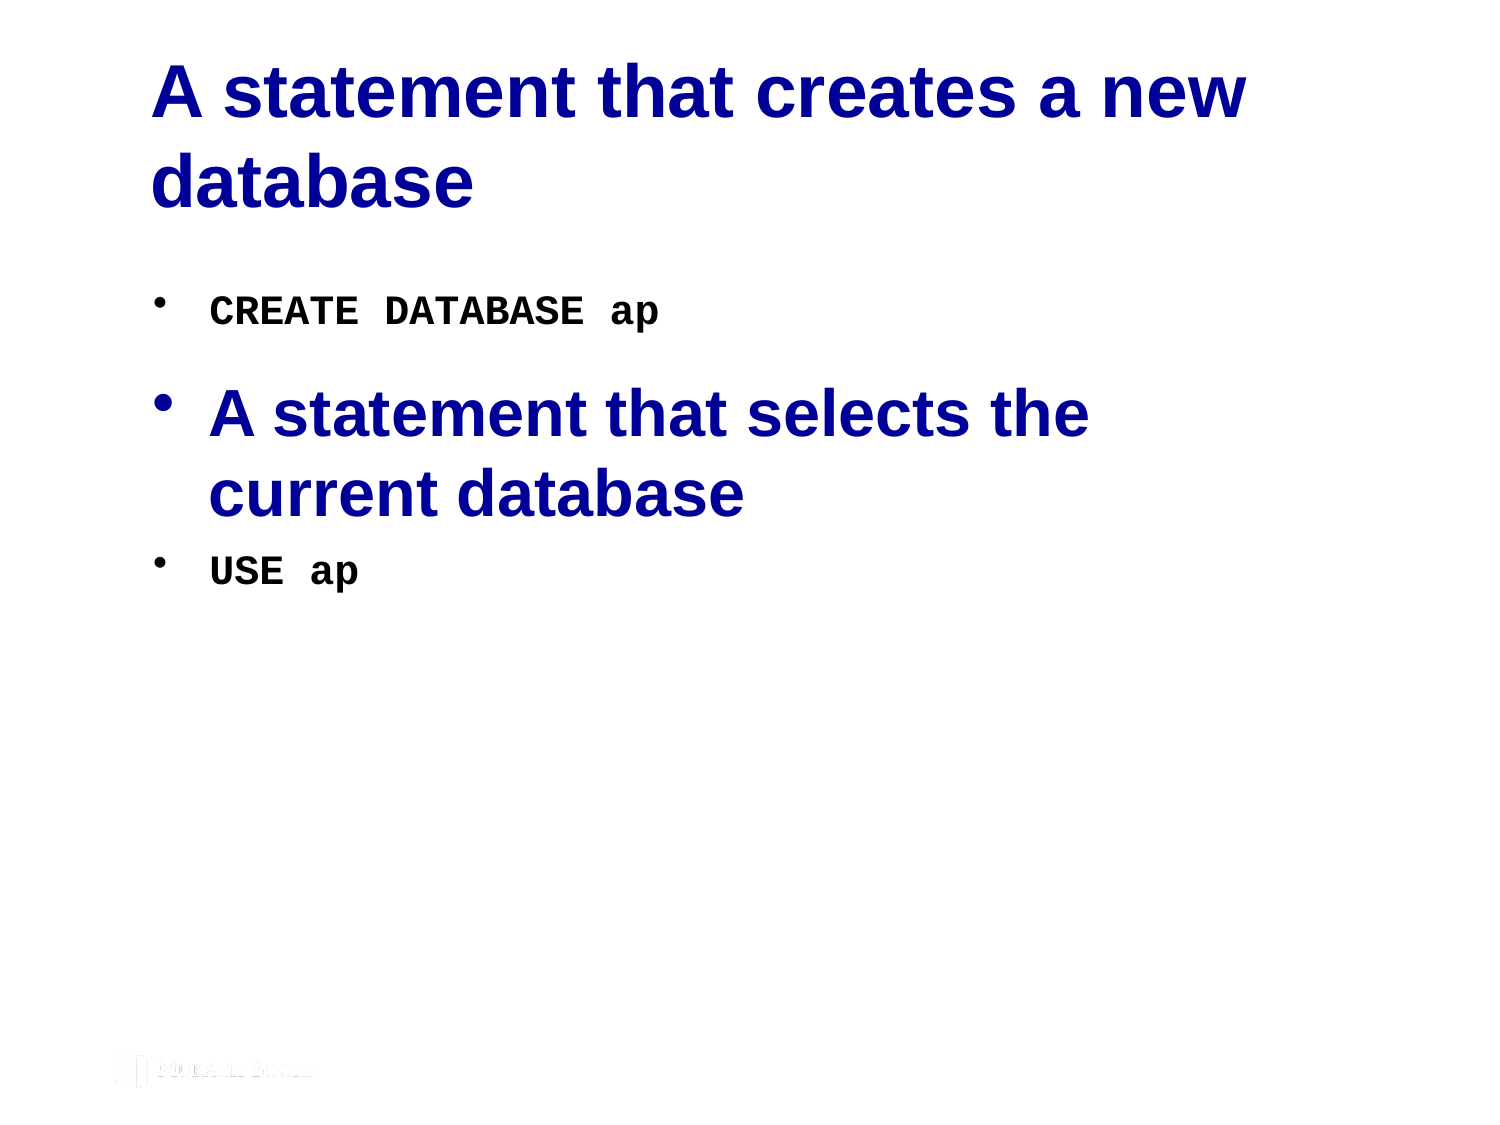

# A statement that creates a new database
CREATE DATABASE ap
A statement that selects the current database
USE ap

© 2019, Mike Murach & Associates, Inc.
Murach's MySQL 3rd Edition

C1, Slide 26